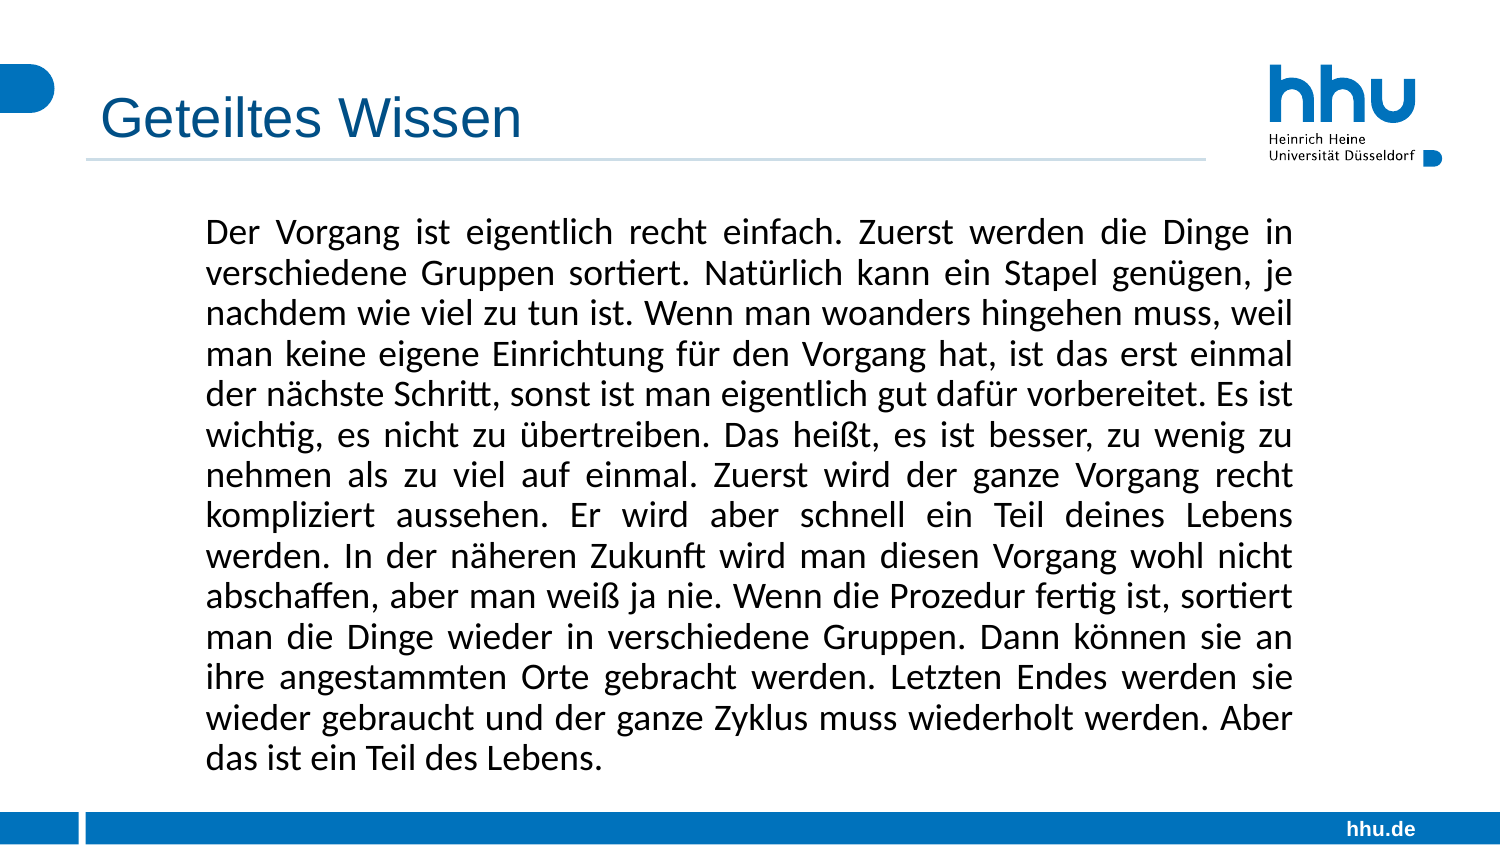

Geteiltes Wissen
Der Vorgang ist eigentlich recht einfach. Zuerst werden die Dinge in verschiedene Gruppen sortiert. Natürlich kann ein Stapel genügen, je nachdem wie viel zu tun ist. Wenn man woanders hingehen muss, weil man keine eigene Einrichtung für den Vorgang hat, ist das erst einmal der nächste Schritt, sonst ist man eigentlich gut dafür vorbereitet. Es ist wichtig, es nicht zu übertreiben. Das heißt, es ist besser, zu wenig zu nehmen als zu viel auf einmal. Zuerst wird der ganze Vorgang recht kompliziert aussehen. Er wird aber schnell ein Teil deines Lebens werden. In der näheren Zukunft wird man diesen Vorgang wohl nicht abschaffen, aber man weiß ja nie. Wenn die Prozedur fertig ist, sortiert man die Dinge wieder in verschiedene Gruppen. Dann können sie an ihre angestammten Orte gebracht werden. Letzten Endes werden sie wieder gebraucht und der ganze Zyklus muss wiederholt werden. Aber das ist ein Teil des Lebens.